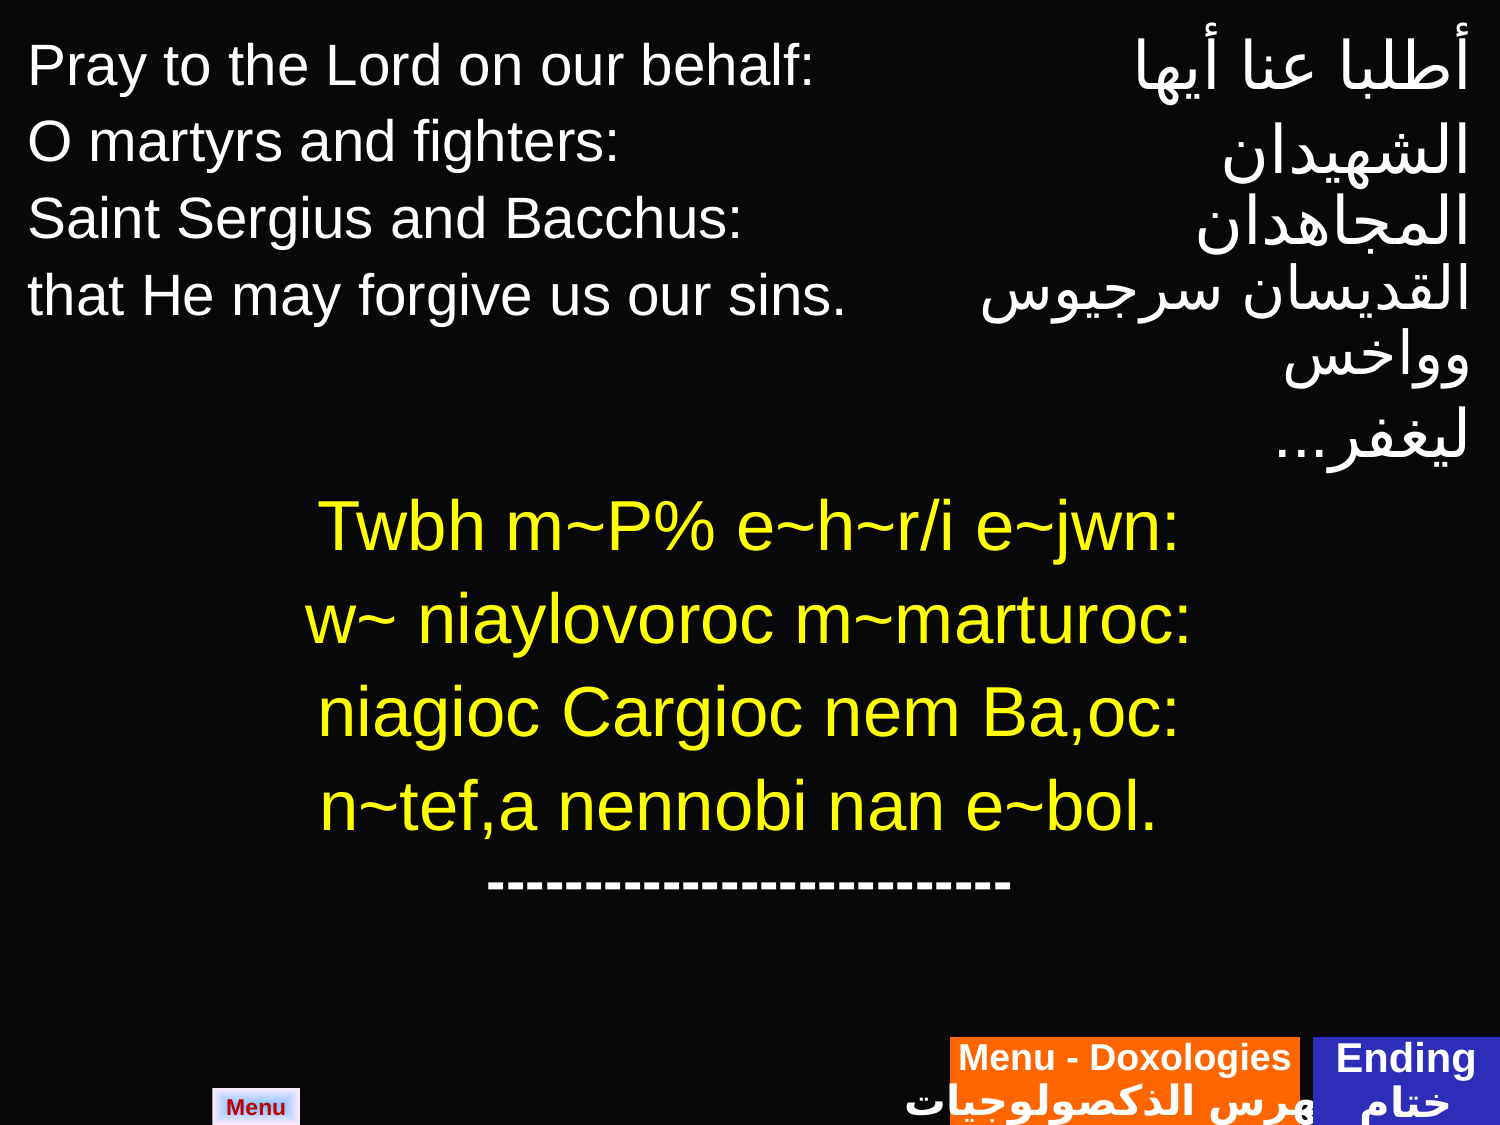

| Pray to the Lord on our behalf: O martyrs and fighters: Saint Sergius and Bacchus: that He may forgive us our sins. | أطلبا عنا أيها الشهيدان المجاهدان القديسان سرجيوس وواخس ليغفر... |
| --- | --- |
| Twbh m~P% e~h~r/i e~jwn: w~ niaylovoroc m~marturoc: niagioc Cargioc nem Ba,oc: n~tef,a nennobi nan e~bol. |  |
| --------------------------- |  |
Menu - Doxologies
فهرس الذكصولوجيات
Ending
ختام
Menu